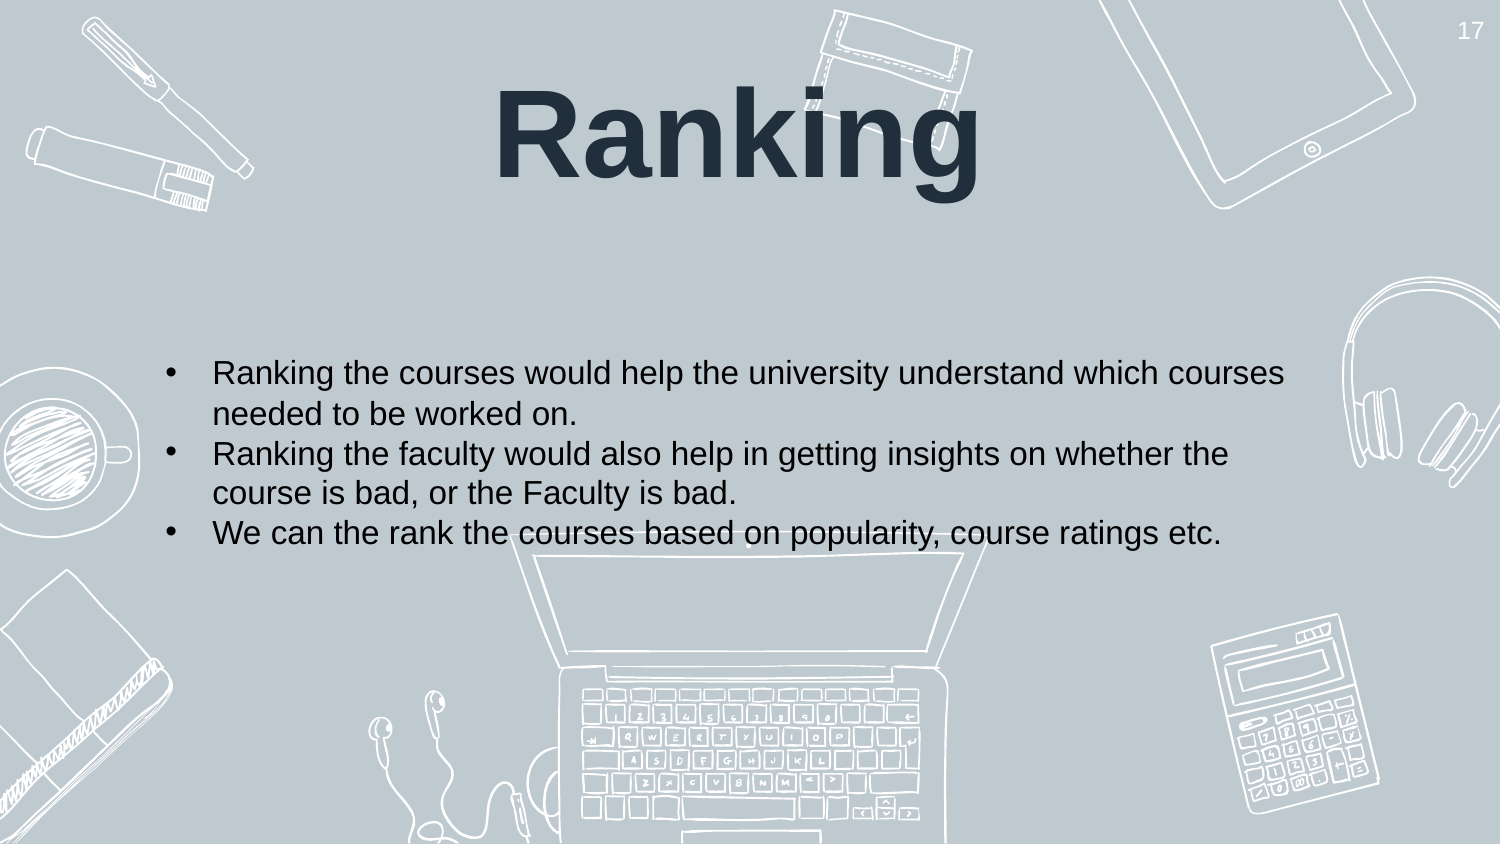

17
# Ranking
Ranking the courses would help the university understand which courses needed to be worked on.
Ranking the faculty would also help in getting insights on whether the course is bad, or the Faculty is bad.
We can the rank the courses based on popularity, course ratings etc.